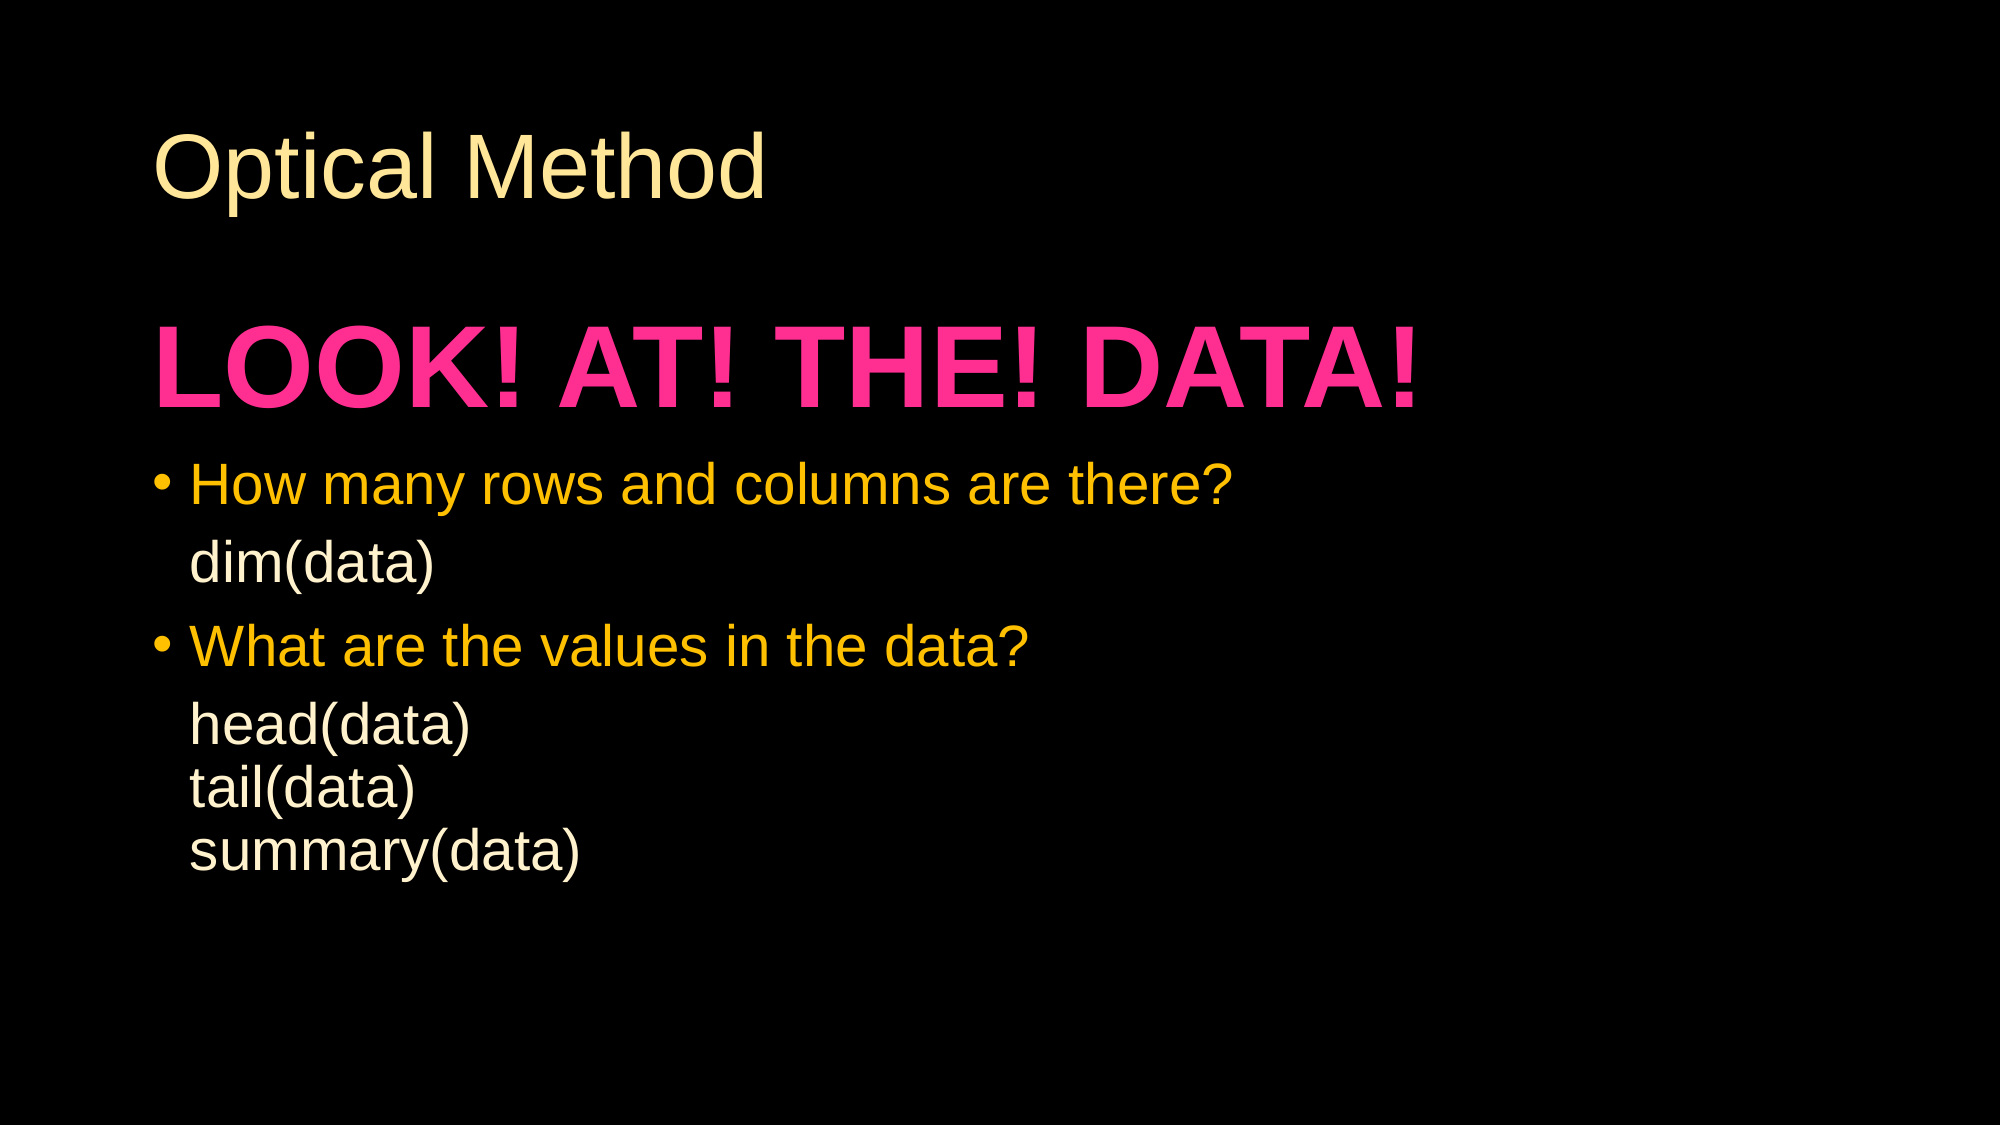

# Optical Method
LOOK! AT! THE! DATA!
How many rows and columns are there?
dim(data)
What are the values in the data?
head(data)
tail(data)
summary(data)